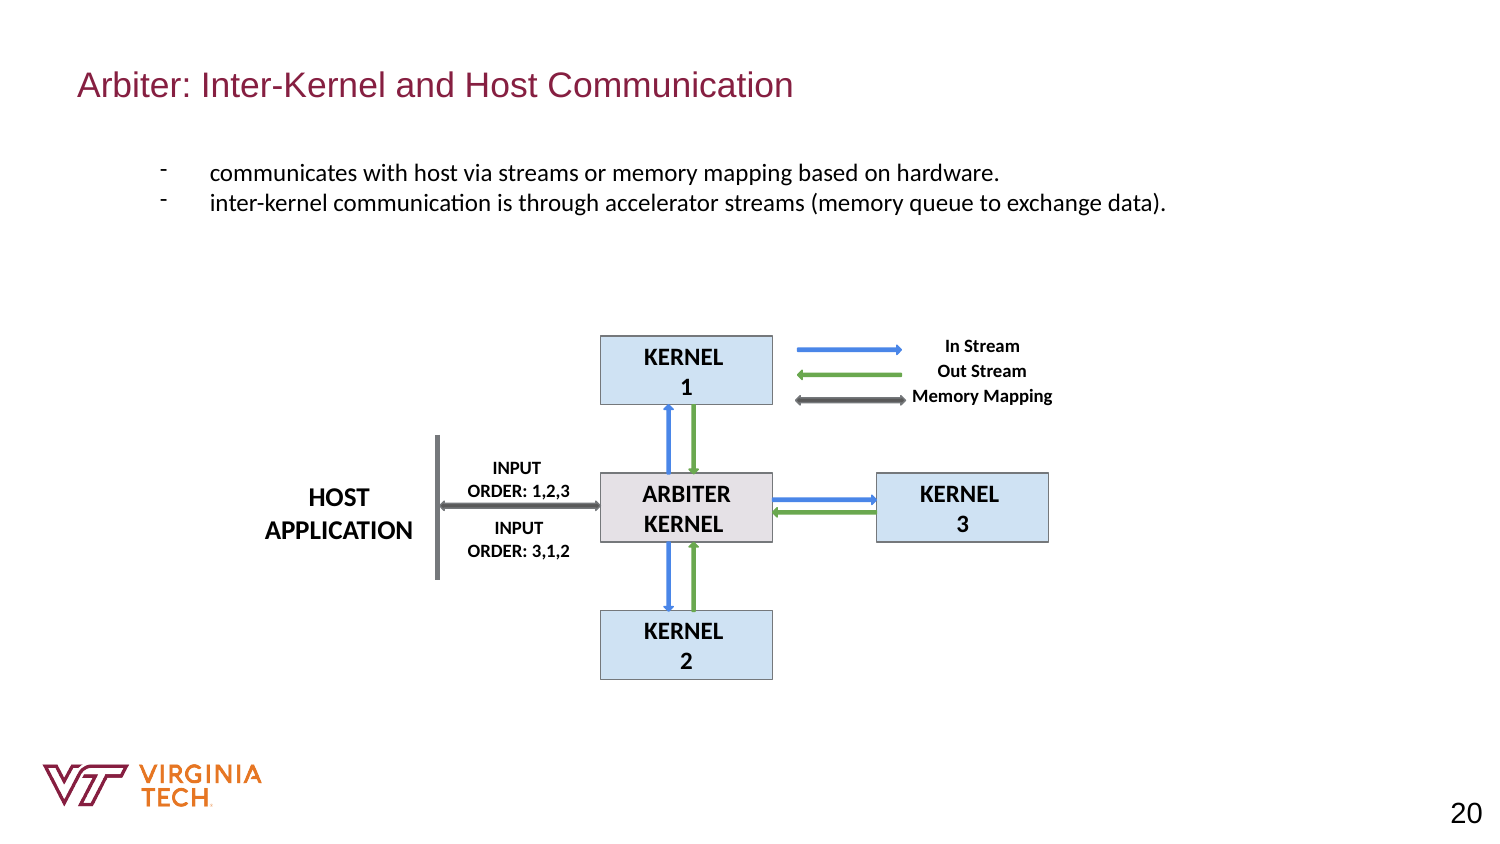

# Quote Callout
Arbiter: Inter-Kernel and Host Communication
communicates with host via streams or memory mapping based on hardware.
inter-kernel communication is through accelerator streams (memory queue to exchange data).

In Stream

KERNEL
1
Out Stream
Memory Mapping

INPUT
ORDER: 1,2,3

HOST APPLICATION
ARBITER KERNEL
KERNEL
3

INPUT
ORDER: 3,1,2

KERNEL
2
20